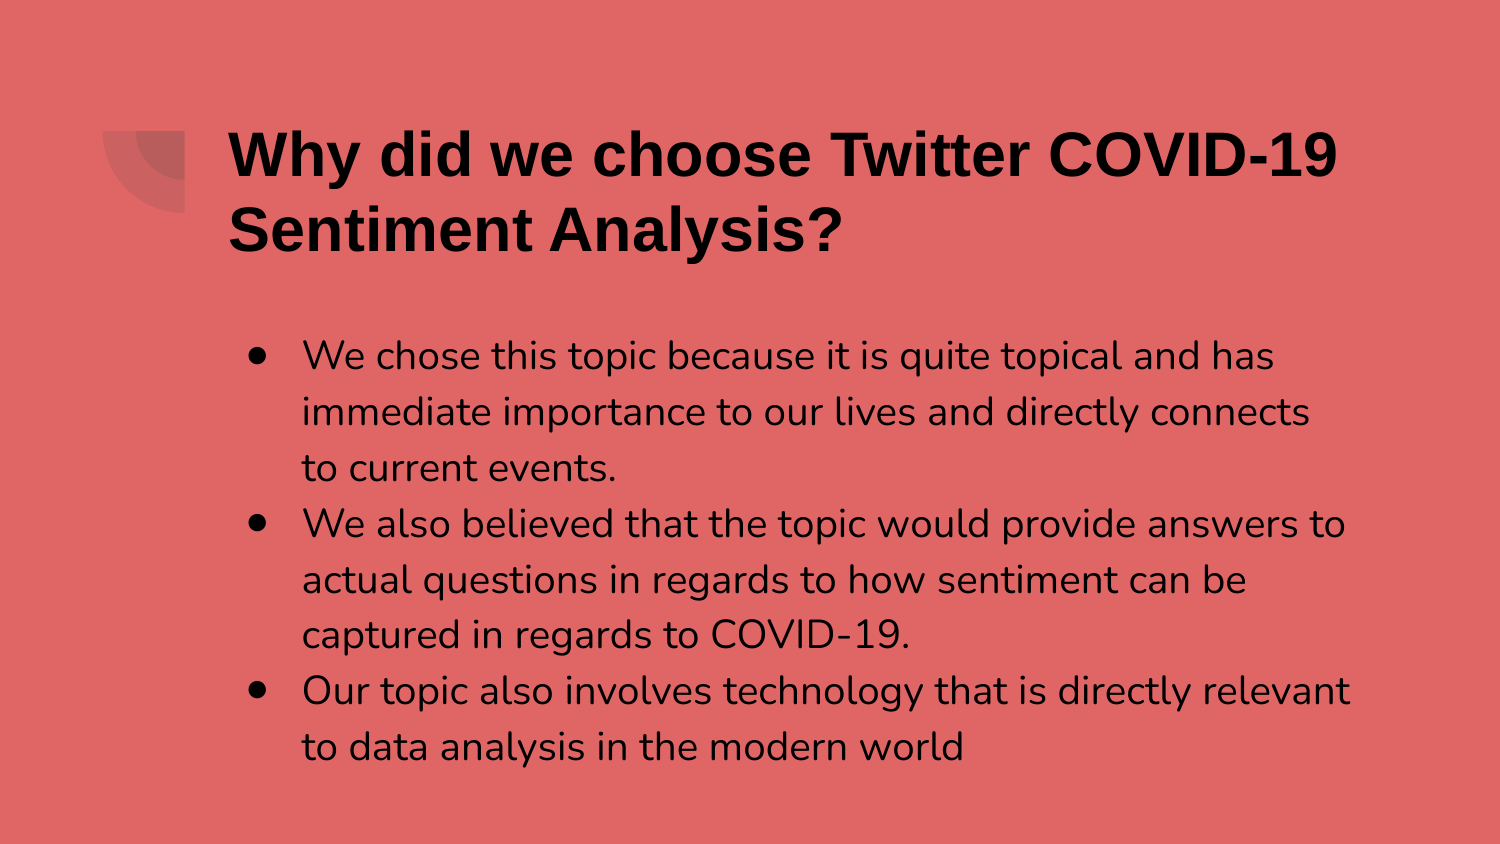

# Why did we choose Twitter COVID-19 Sentiment Analysis?
We chose this topic because it is quite topical and has immediate importance to our lives and directly connects to current events.
We also believed that the topic would provide answers to actual questions in regards to how sentiment can be captured in regards to COVID-19.
Our topic also involves technology that is directly relevant to data analysis in the modern world